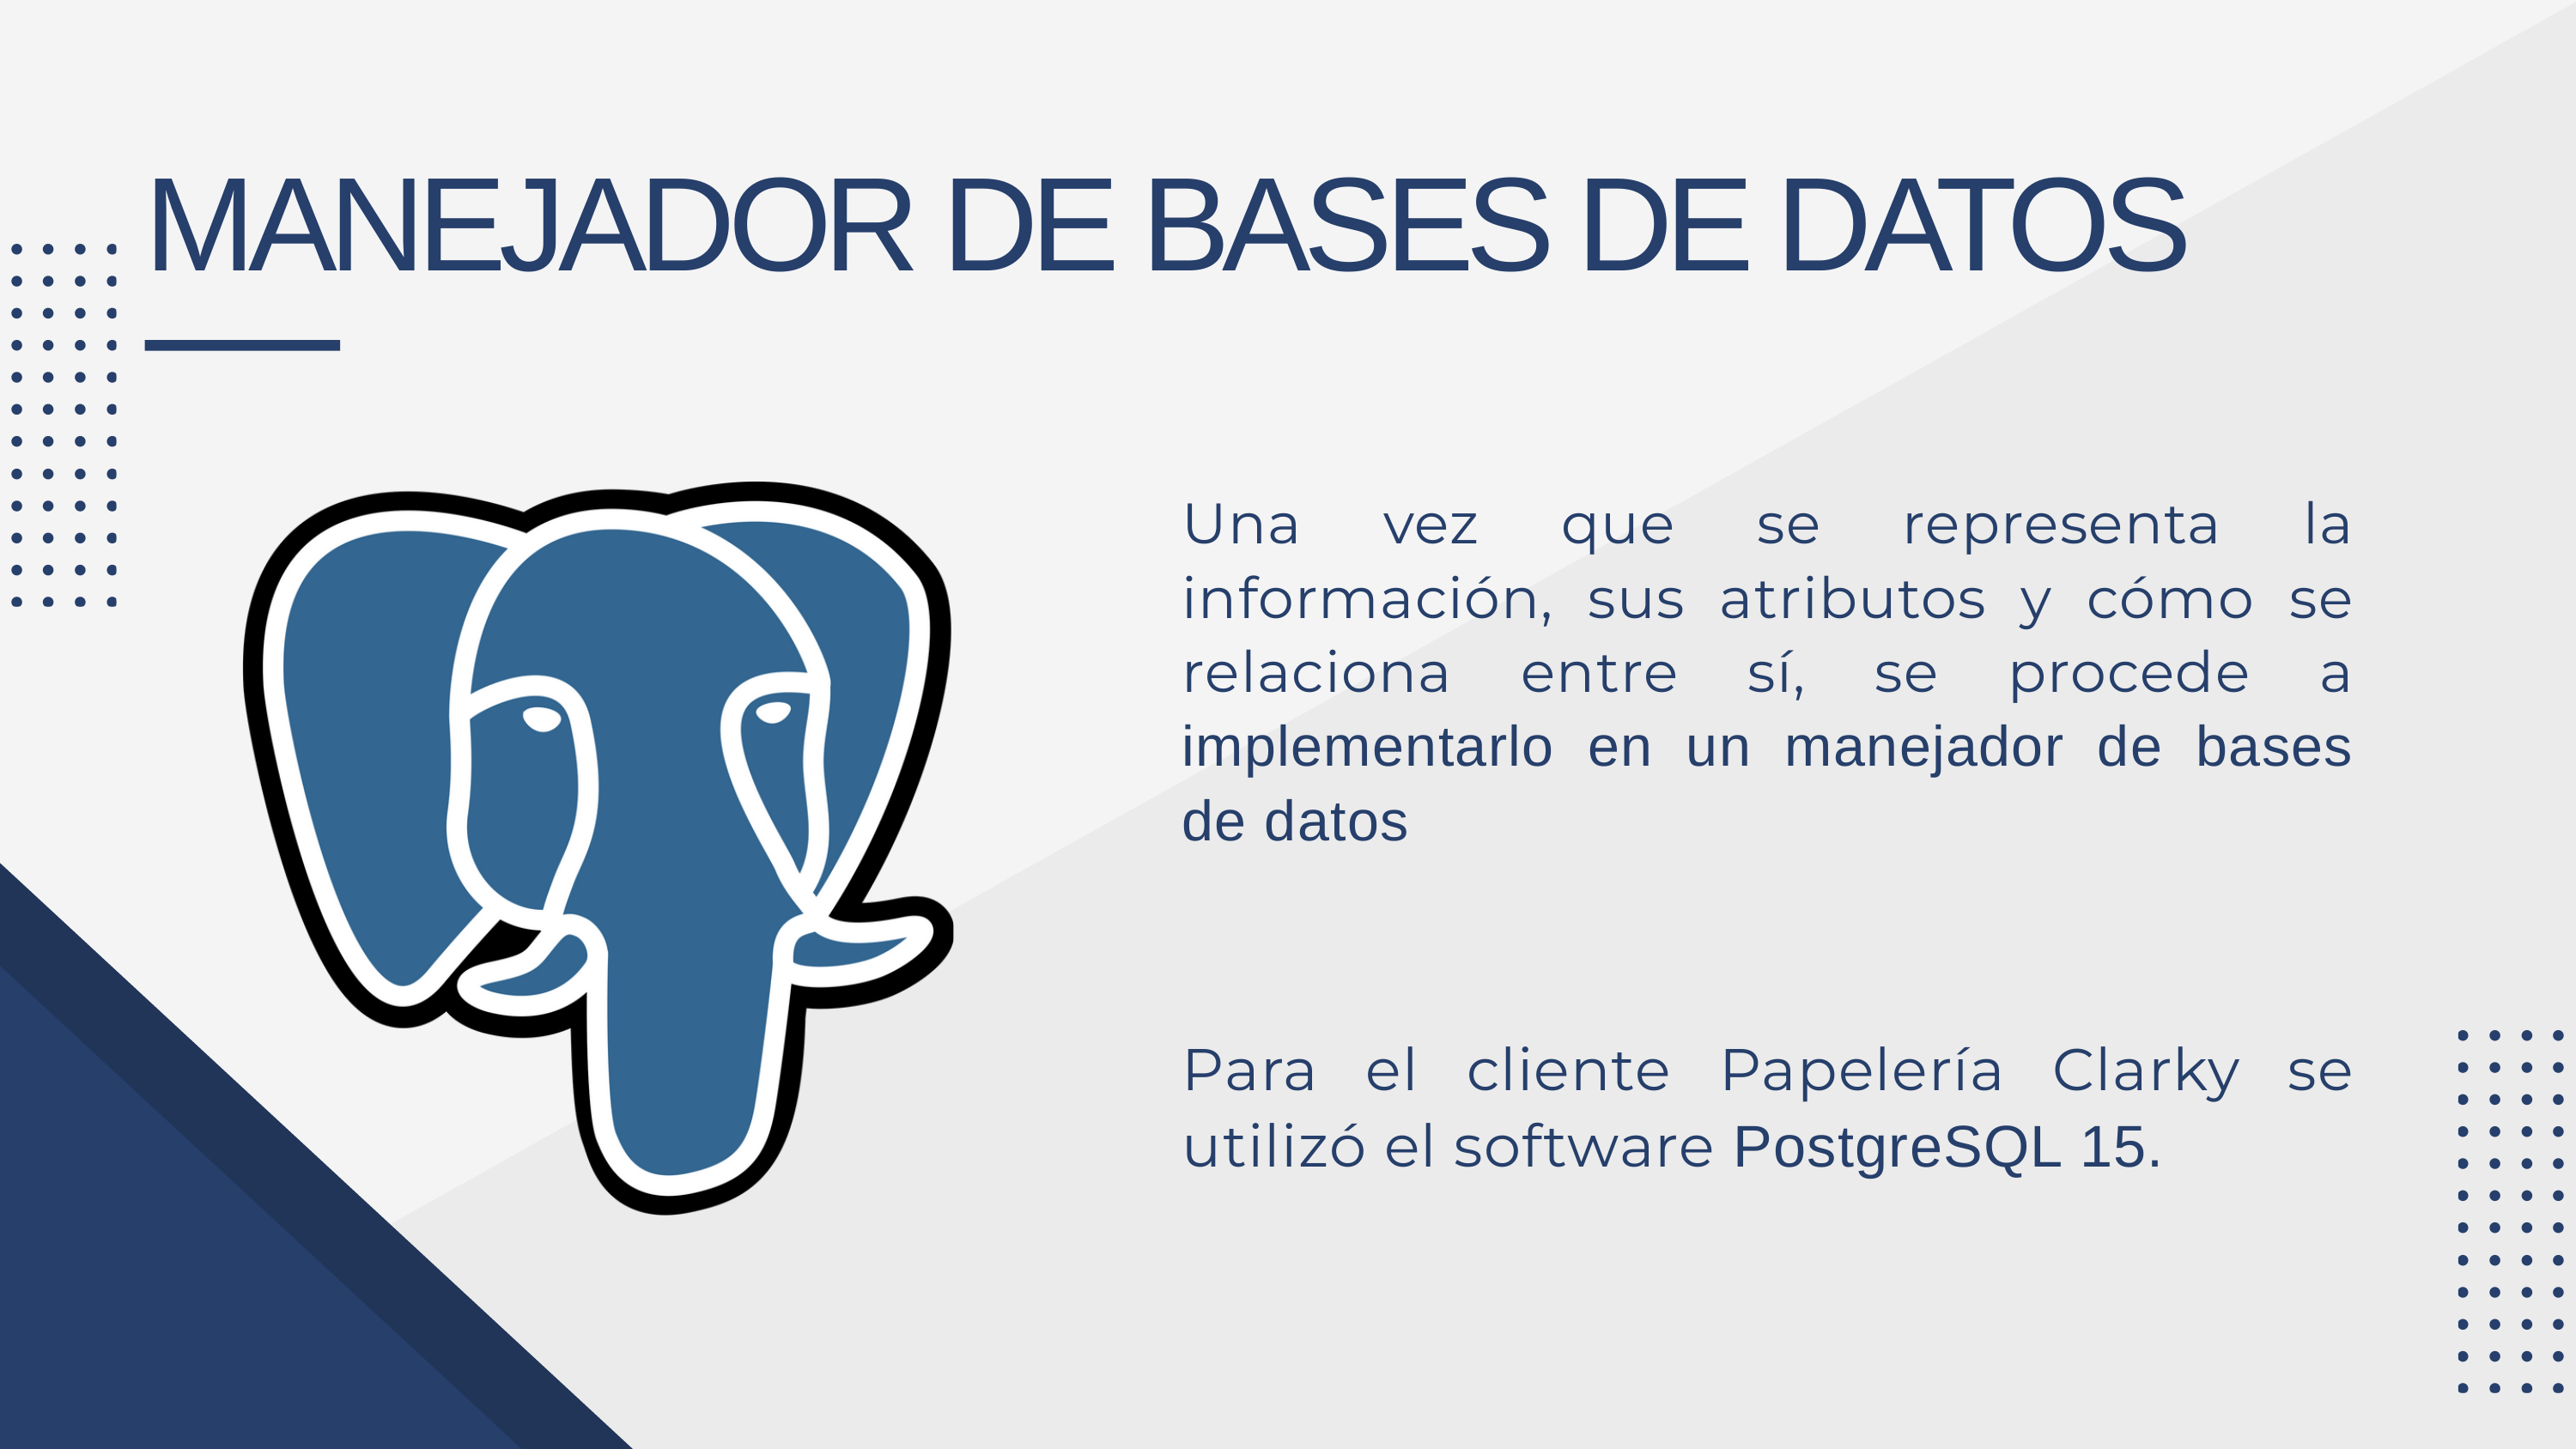

MANEJADOR DE BASES DE DATOS

Una vez que se representa la información, sus atributos y cómo se relaciona entre sí, se procede a implementarlo en un manejador de bases de datos

Para el cliente Papelería Clarky se utilizó el software PostgreSQL 15.